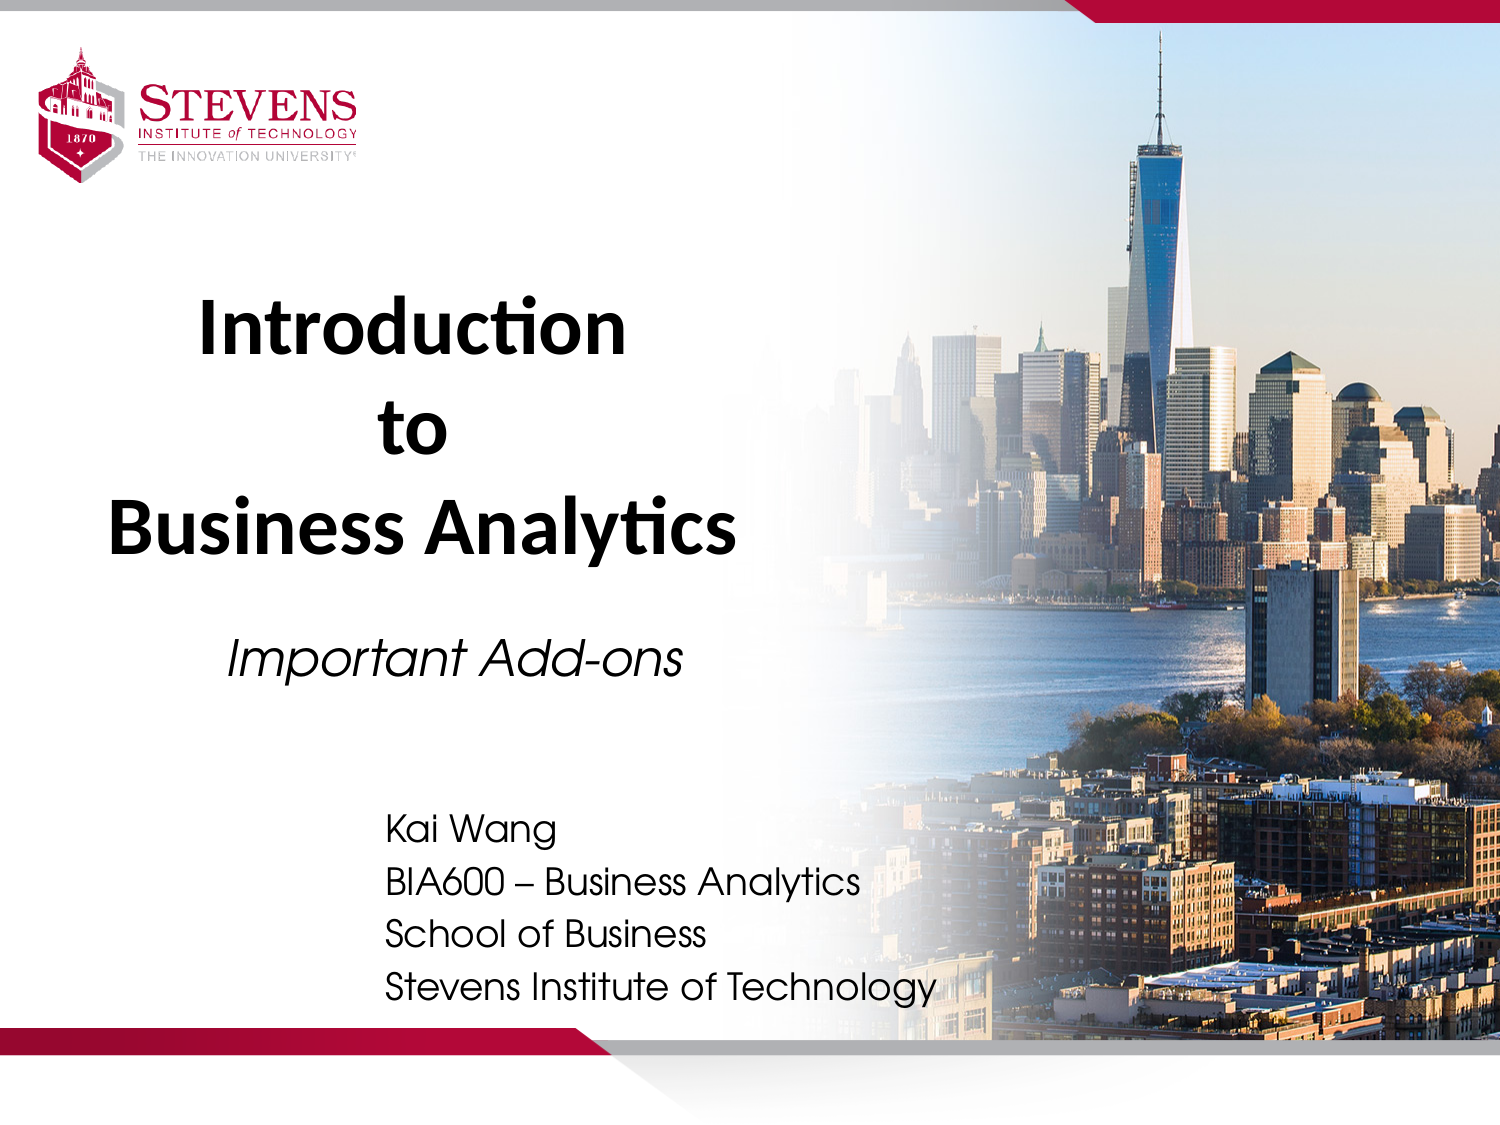

Introduction
to
Business Analytics
 Important Add-ons
Kai Wang
BIA600 – Business Analytics
School of Business
Stevens Institute of Technology